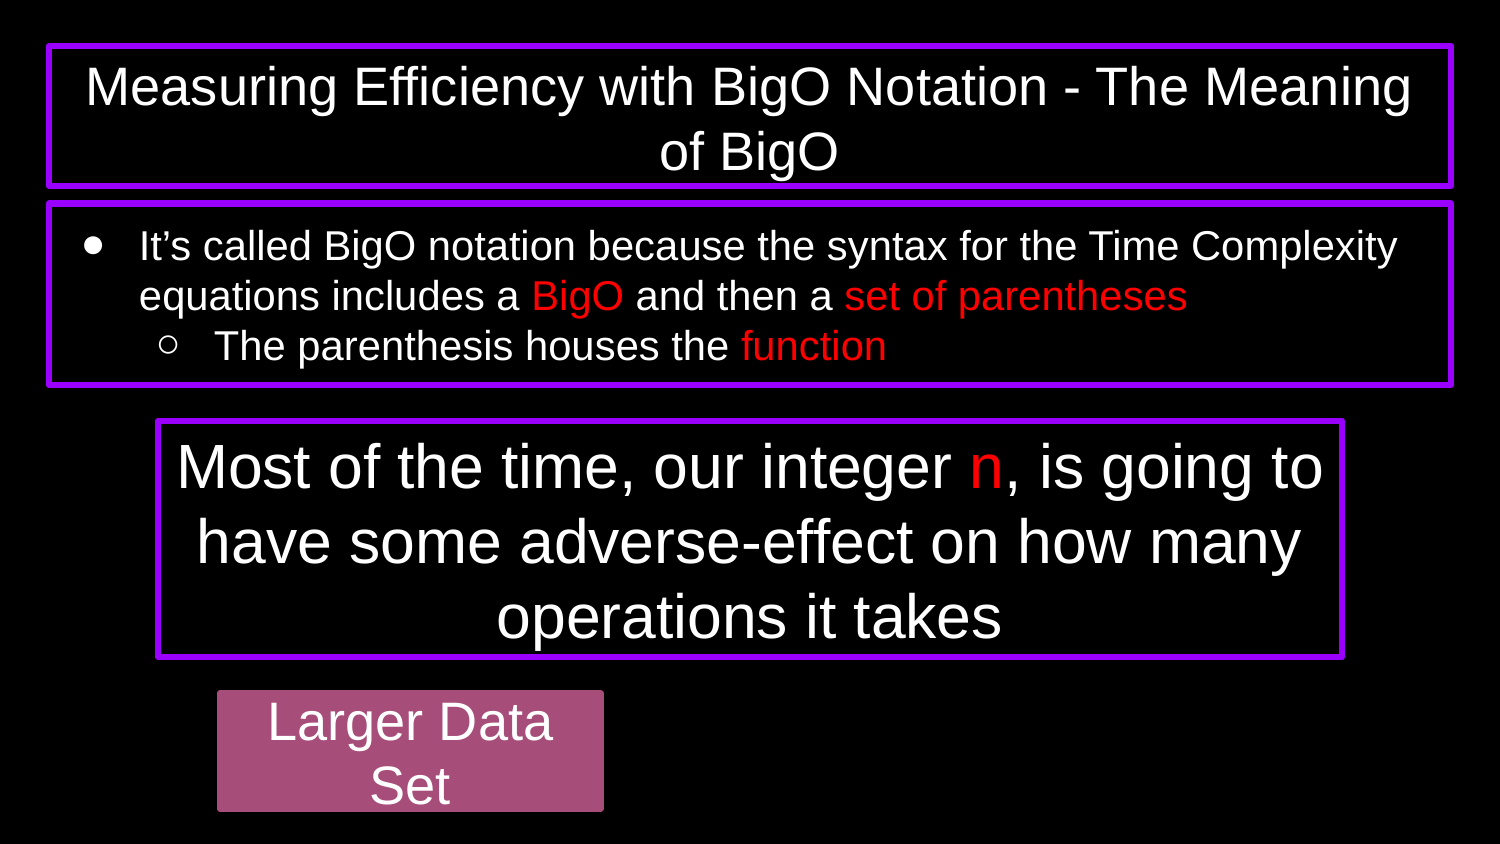

Measuring Efficiency with BigO Notation - The Meaning of BigO
# It’s called BigO notation because the syntax for the Time Complexity equations includes a BigO and then a set of parentheses
The parenthesis houses the function
Most of the time, our integer n, is going to have some adverse-effect on how many operations it takes
A Function
Constant Time
Time Complexity
O of 5
Larger Data Set